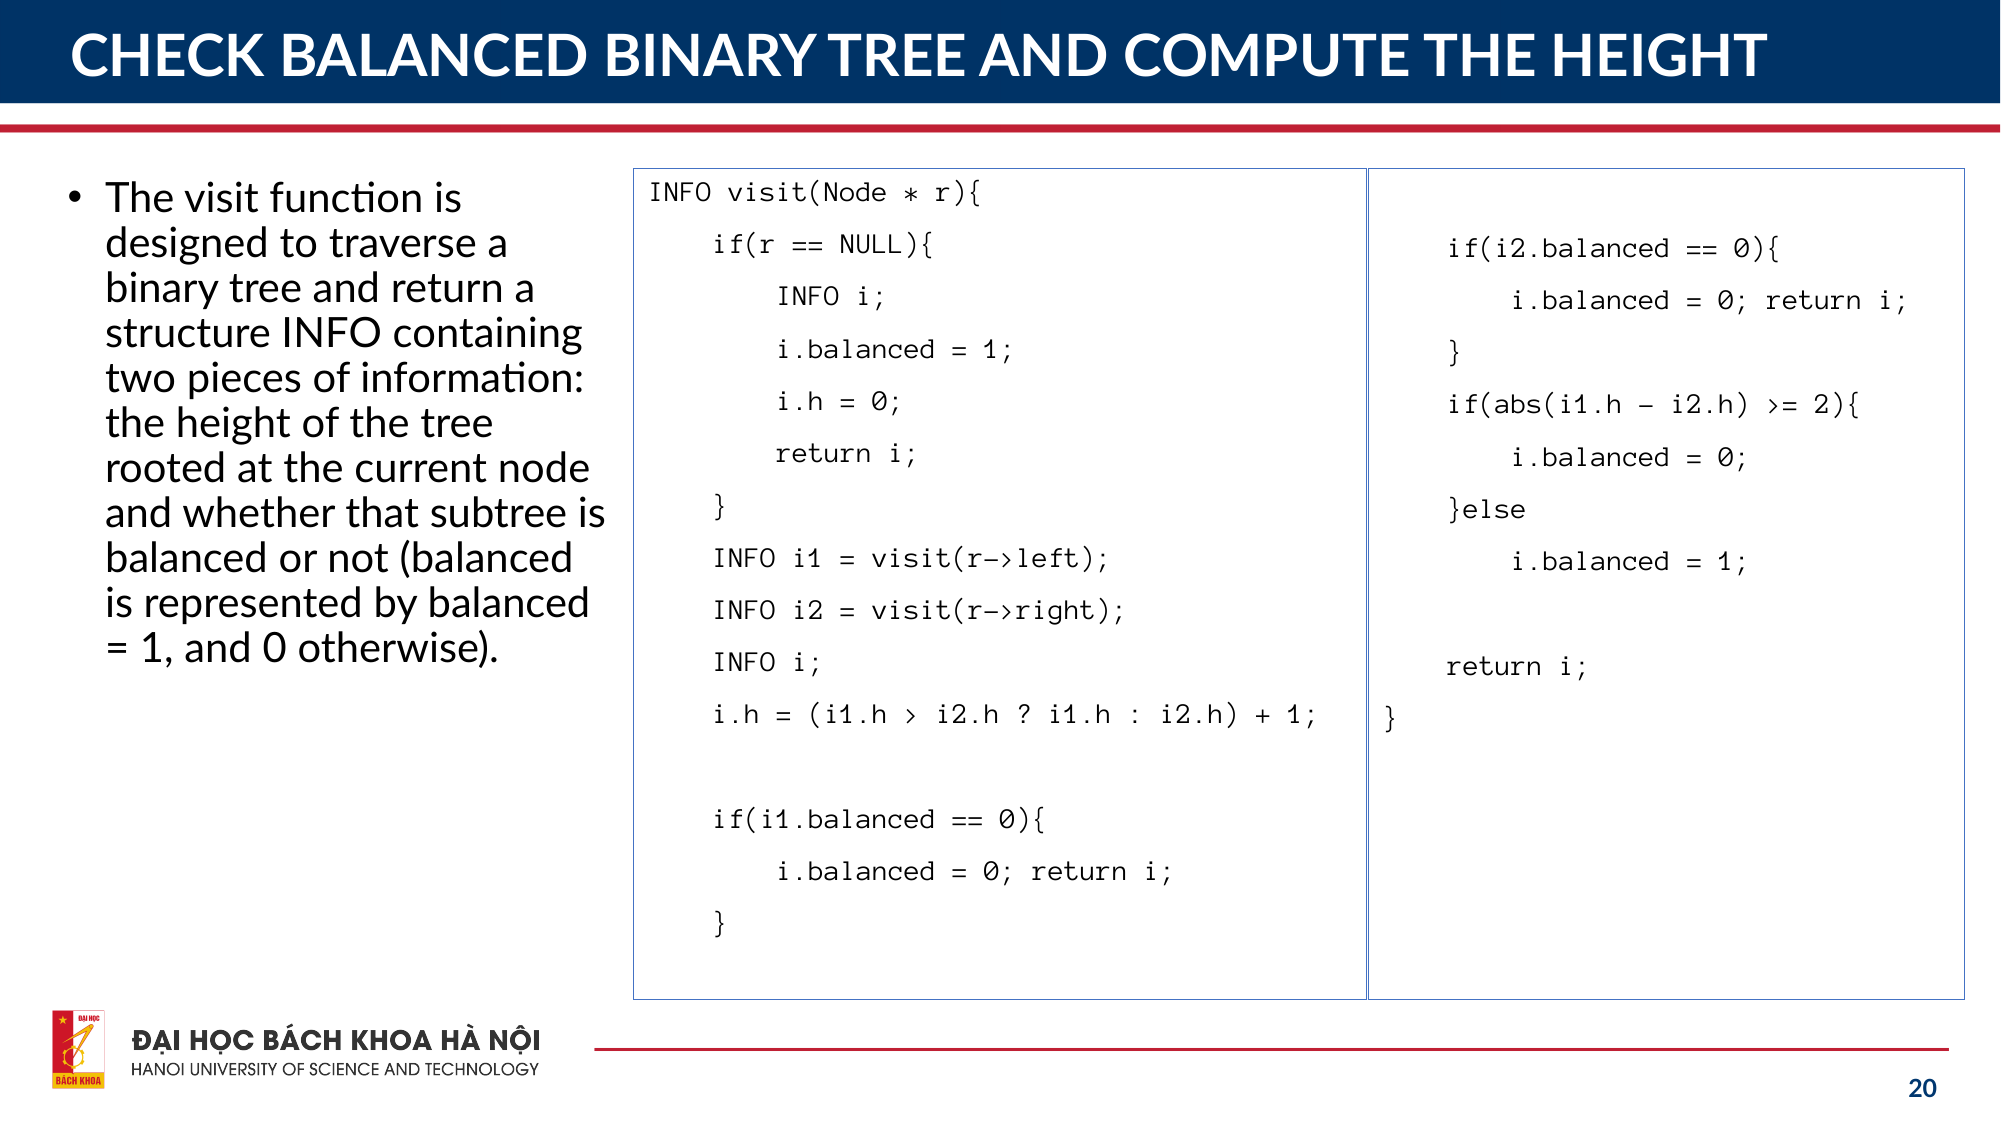

# CHECK BALANCED BINARY TREE AND COMPUTE THE HEIGHT
The visit function is designed to traverse a binary tree and return a structure INFO containing two pieces of information: the height of the tree rooted at the current node and whether that subtree is balanced or not (balanced is represented by balanced = 1, and 0 otherwise).

INFO visit(Node * r){
    if(r == NULL){
        INFO i;
        i.balanced = 1;
        i.h = 0;
        return i;
    }
    INFO i1 = visit(r->left);
    INFO i2 = visit(r->right);
    INFO i;
    i.h = (i1.h > i2.h ? i1.h : i2.h) + 1;

    if(i1.balanced == 0){
        i.balanced = 0; return i;
    }

    if(i2.balanced == 0){
        i.balanced = 0; return i;
    }
    if(abs(i1.h - i2.h) >= 2){
        i.balanced = 0;
    }else
        i.balanced = 1;

    return i;
}
20